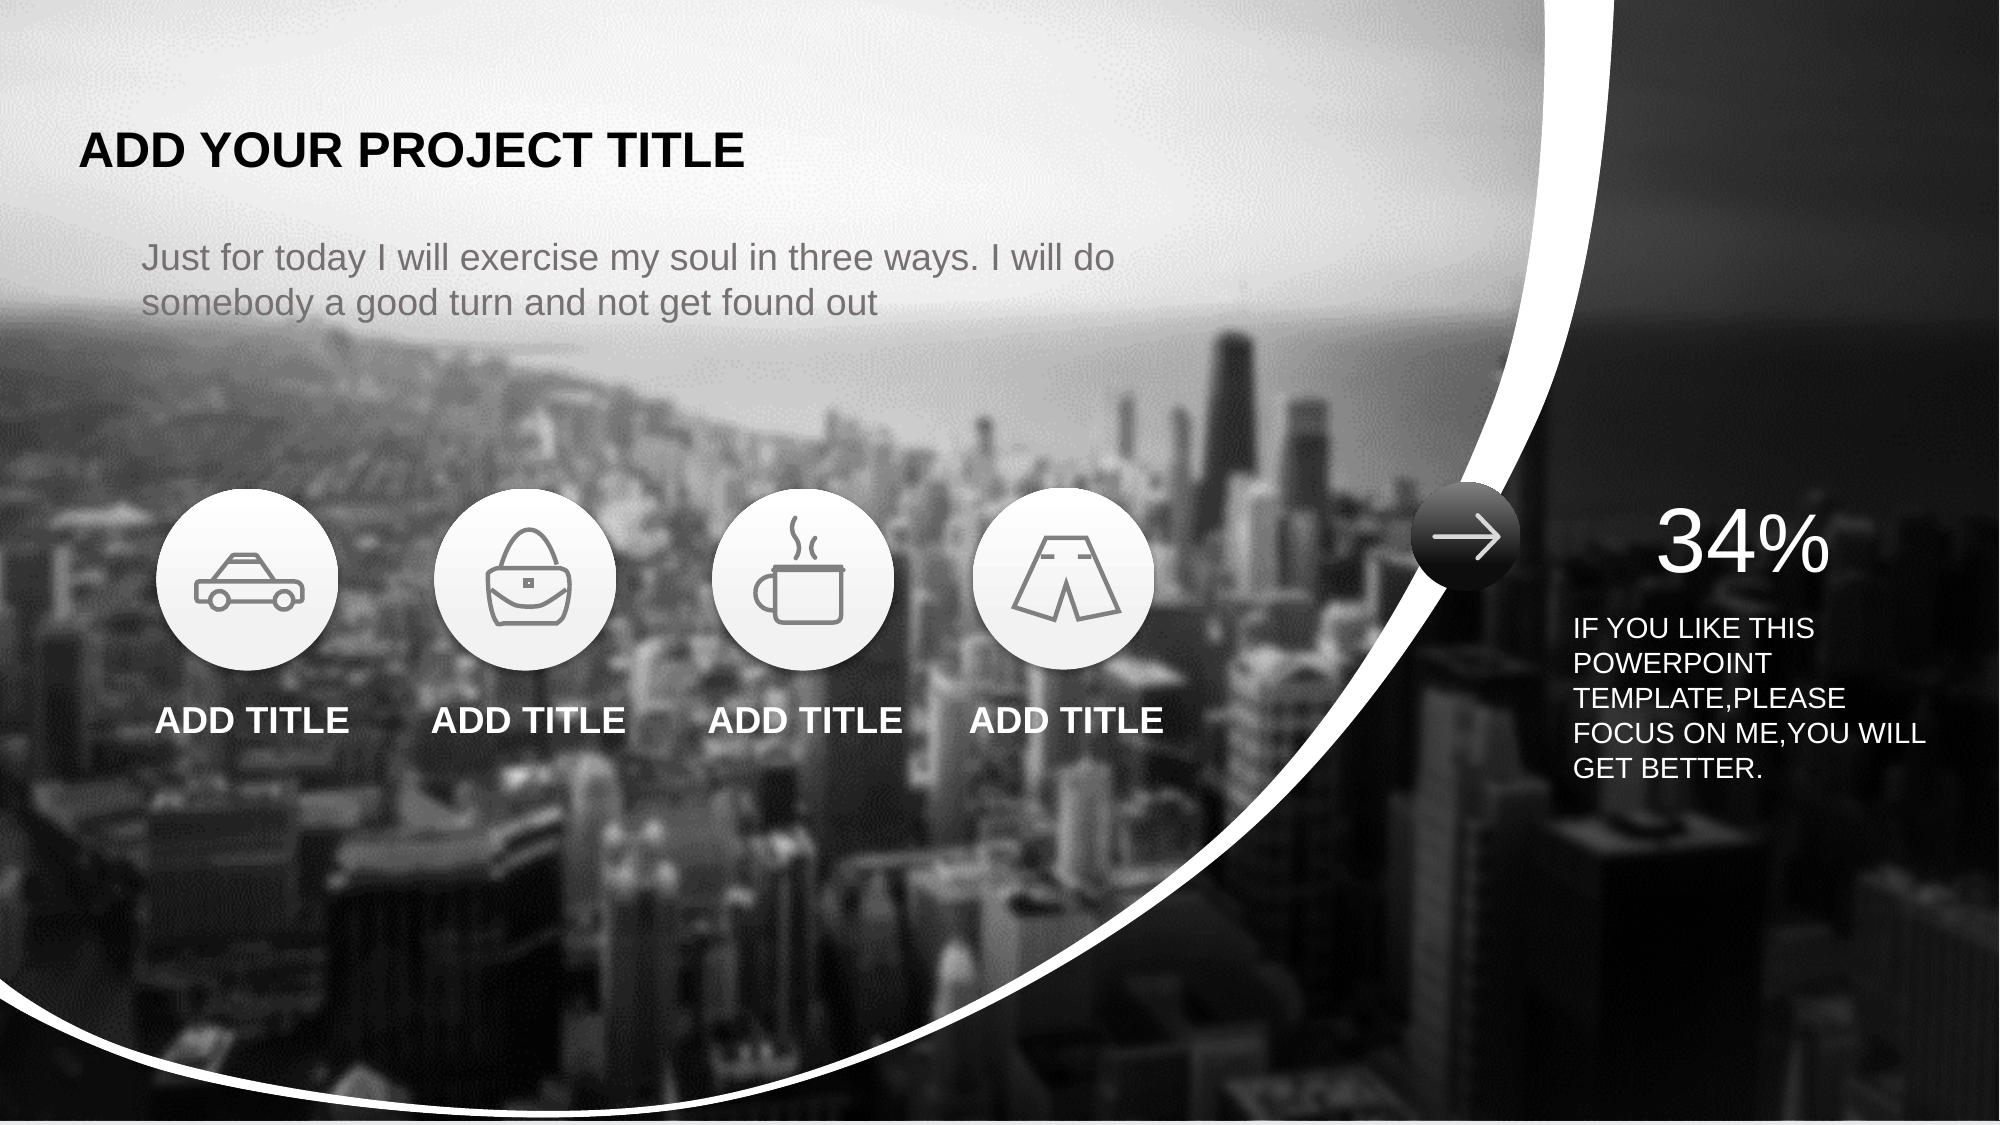

ADD YOUR PROJECT TITLE
Just for today I will exercise my soul in three ways. I will do somebody a good turn and not get found out
34%

ADD TITLE

ADD TITLE

ADD TITLE

ADD TITLE
IF YOU LIKE THIS POWERPOINT TEMPLATE,PLEASE FOCUS ON ME,YOU WILL GET BETTER.